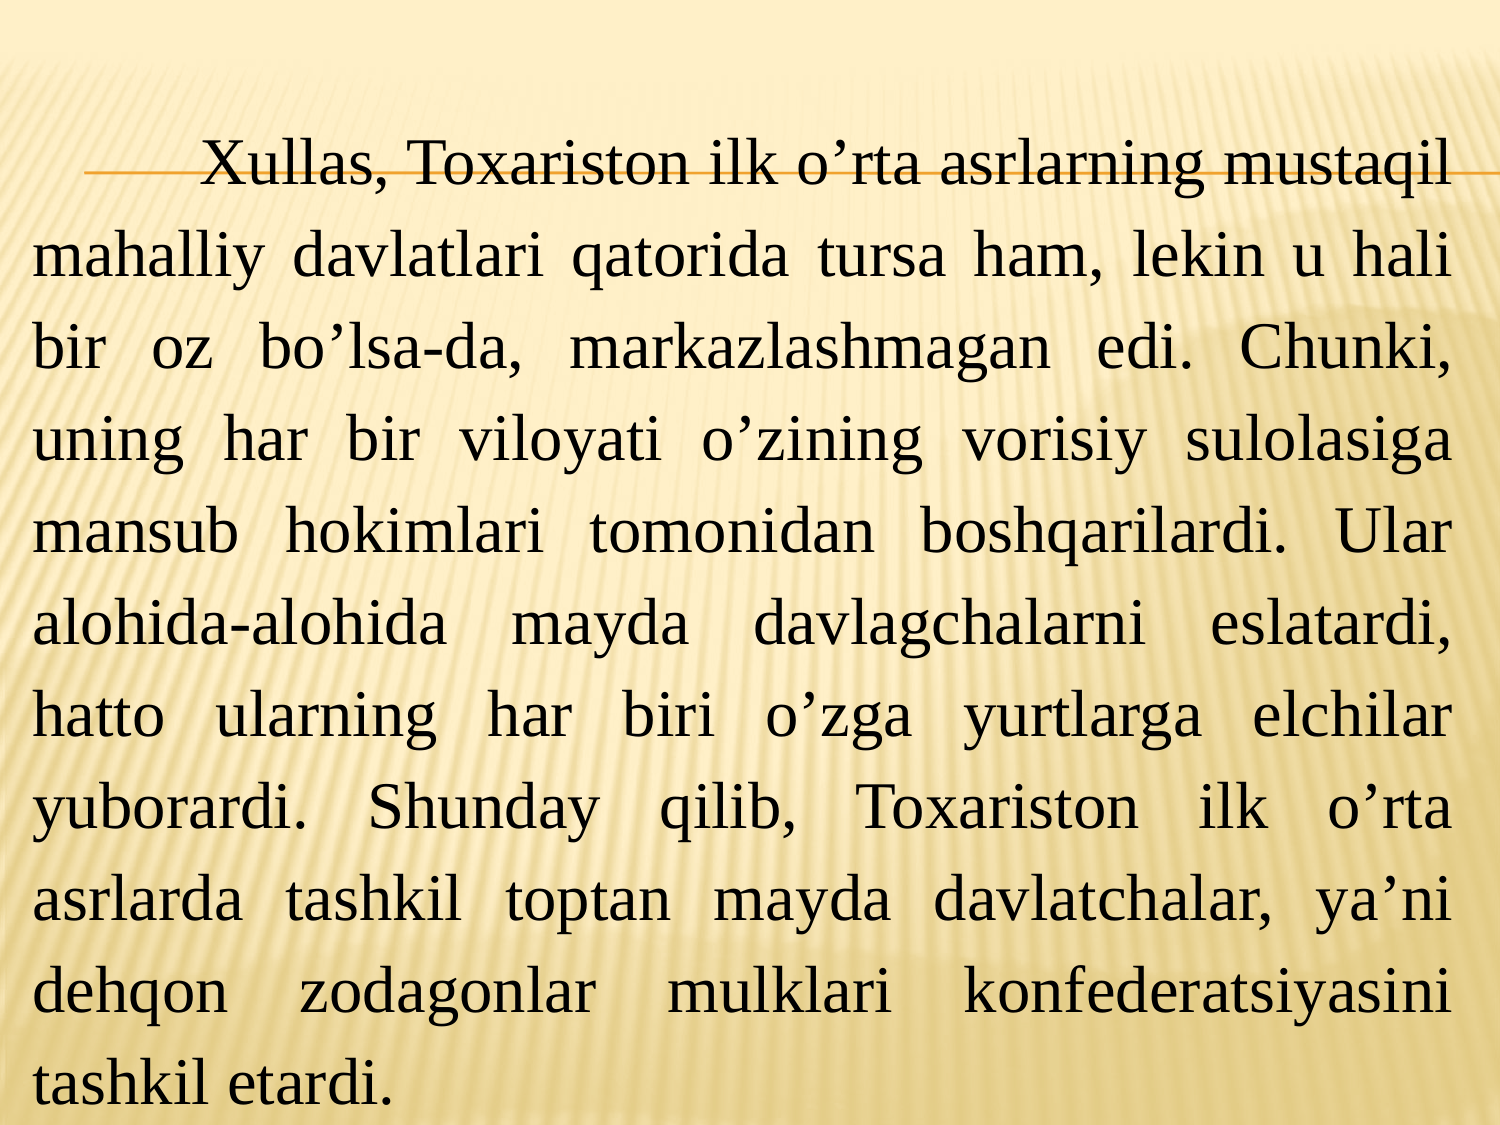

Xullas, Toxariston ilk o’rta asrlarning mustaqil mahalliy davlatlari qatorida tursa ham, lekin u hali bir oz bo’lsa-da, markazlashmagan edi. Chunki, uning har bir viloyati o’zining vorisiy sulolasiga mansub hokimlari tomonidan boshqarilardi. Ular alohida-alohida mayda davlagchalarni eslatardi, hatto ularning har biri o’zga yurtlarga elchilar yuborardi. Shunday qilib, Toxariston ilk o’rta asrlarda tashkil toptan mayda davlatchalar, ya’ni dehqon zodagonlar mulklari konfederatsiyasini tashkil etardi.